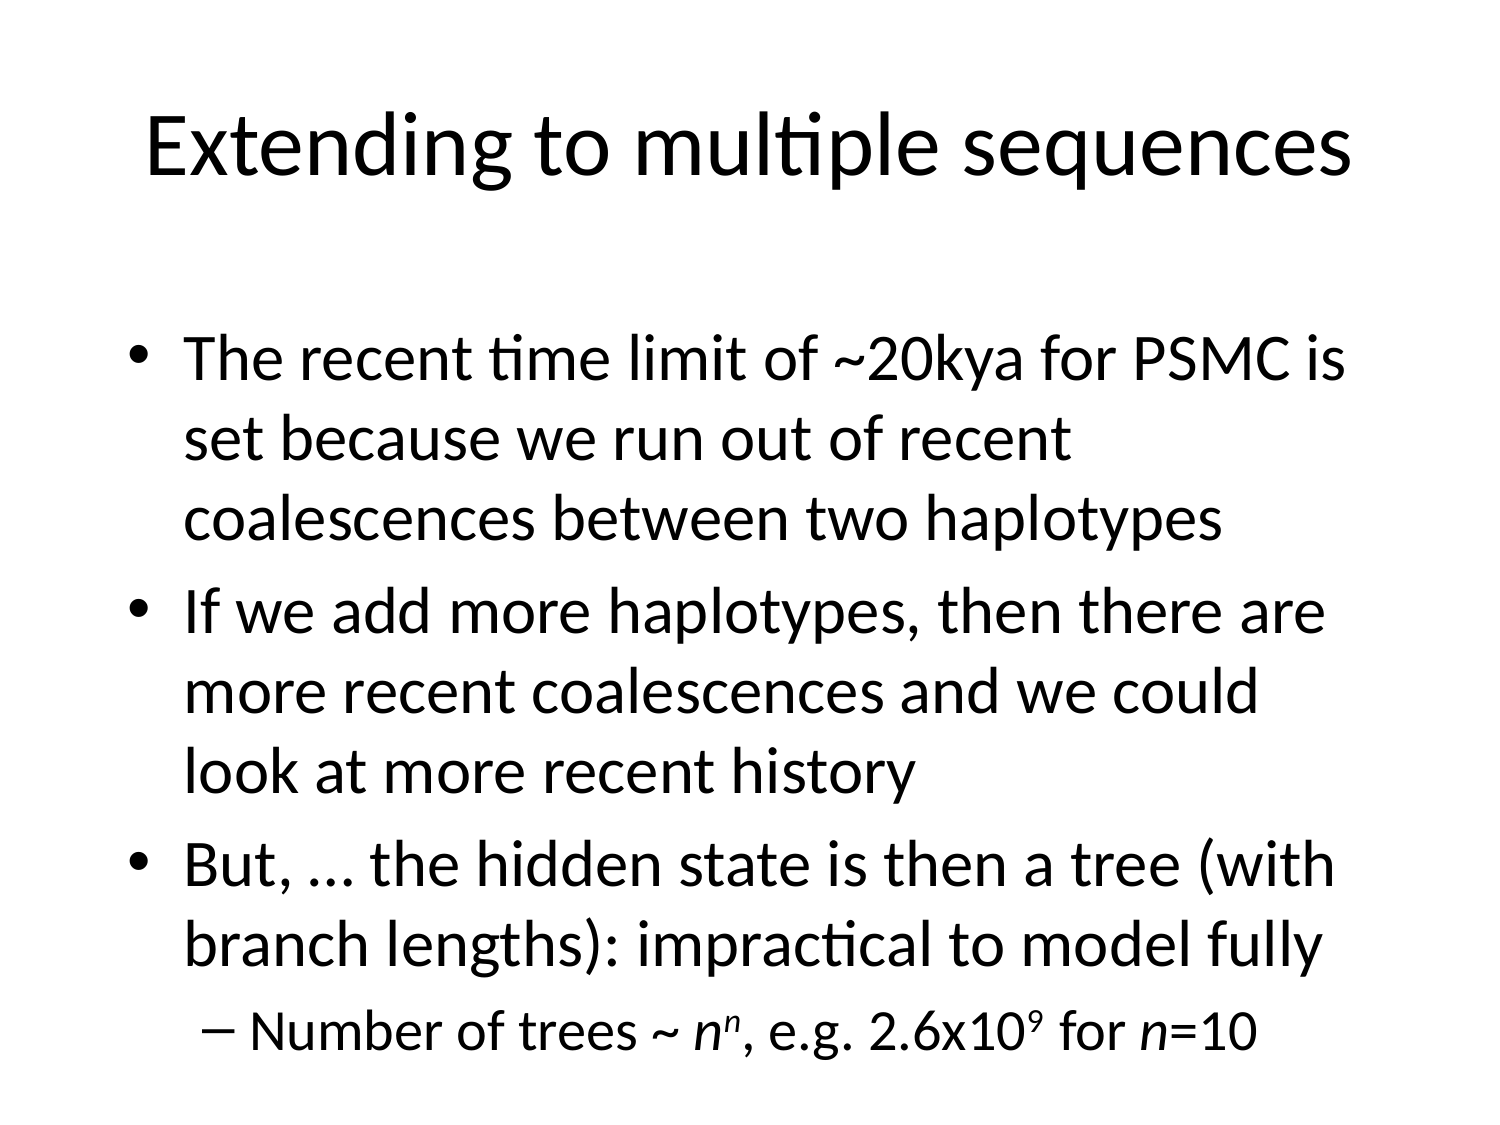

# Extending to multiple sequences
The recent time limit of ~20kya for PSMC is set because we run out of recent coalescences between two haplotypes
If we add more haplotypes, then there are more recent coalescences and we could look at more recent history
But, … the hidden state is then a tree (with branch lengths): impractical to model fully
Number of trees ~ nn, e.g. 2.6x109  for n=10